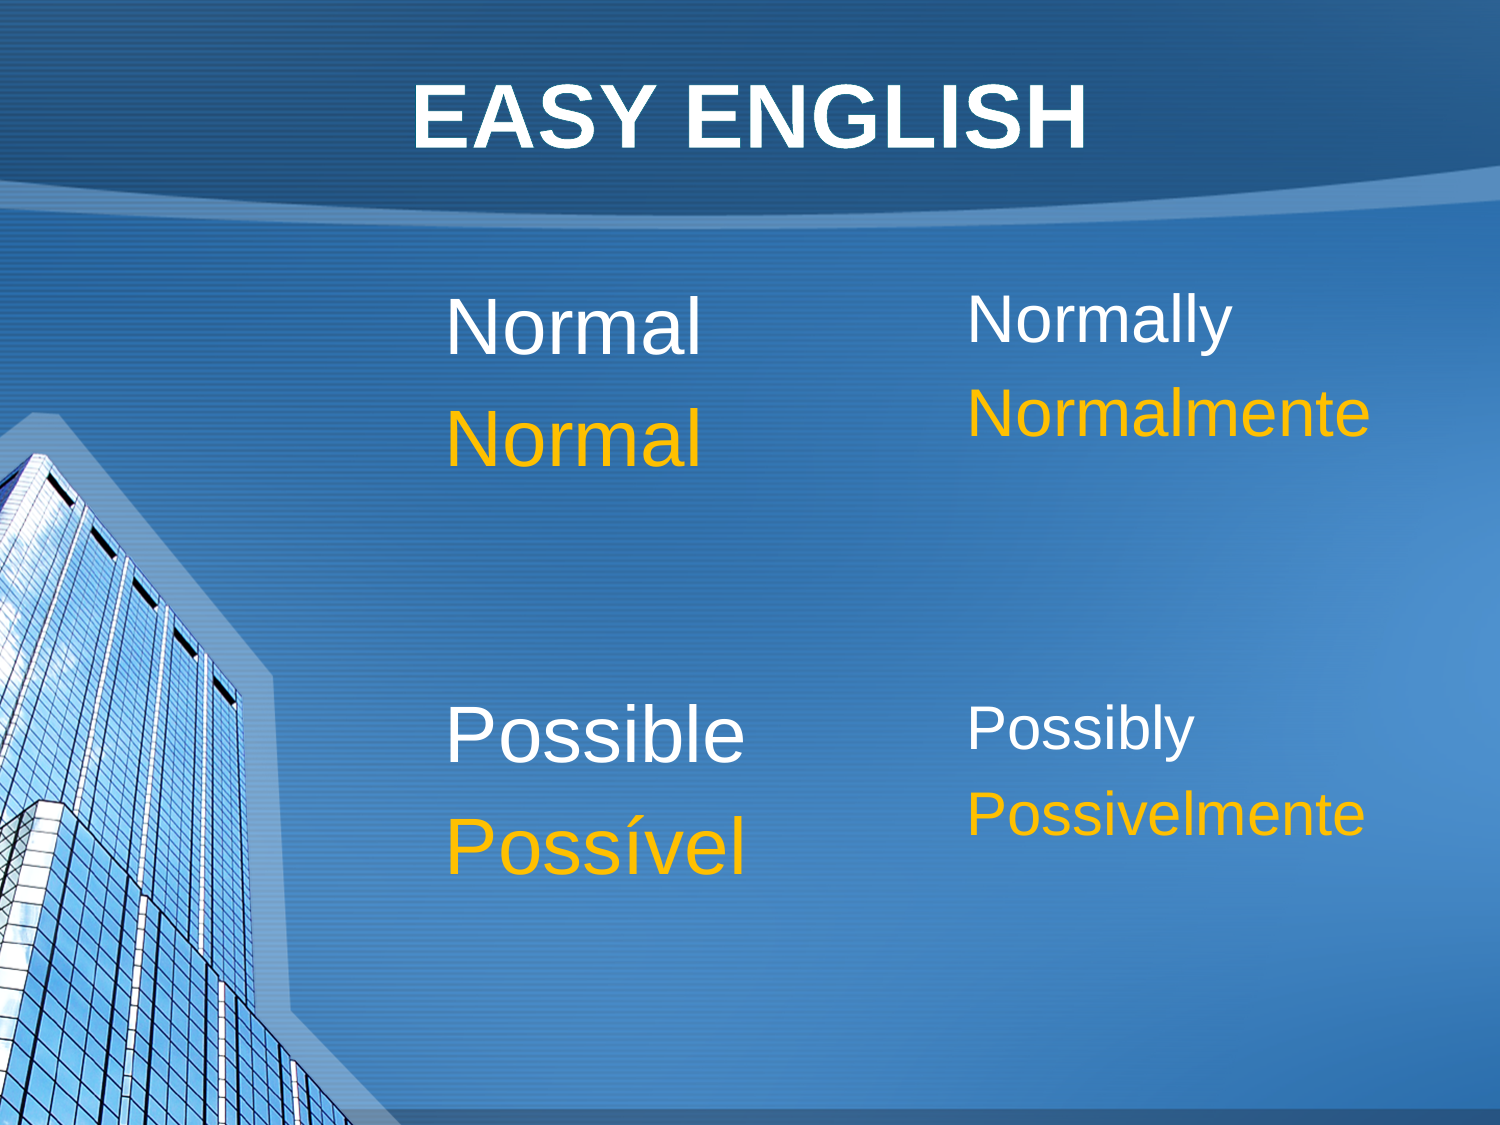

EASY ENGLISH
Normal
Normal

Normally
Normalmente

Possible
Possível

Possibly
Possivelmente